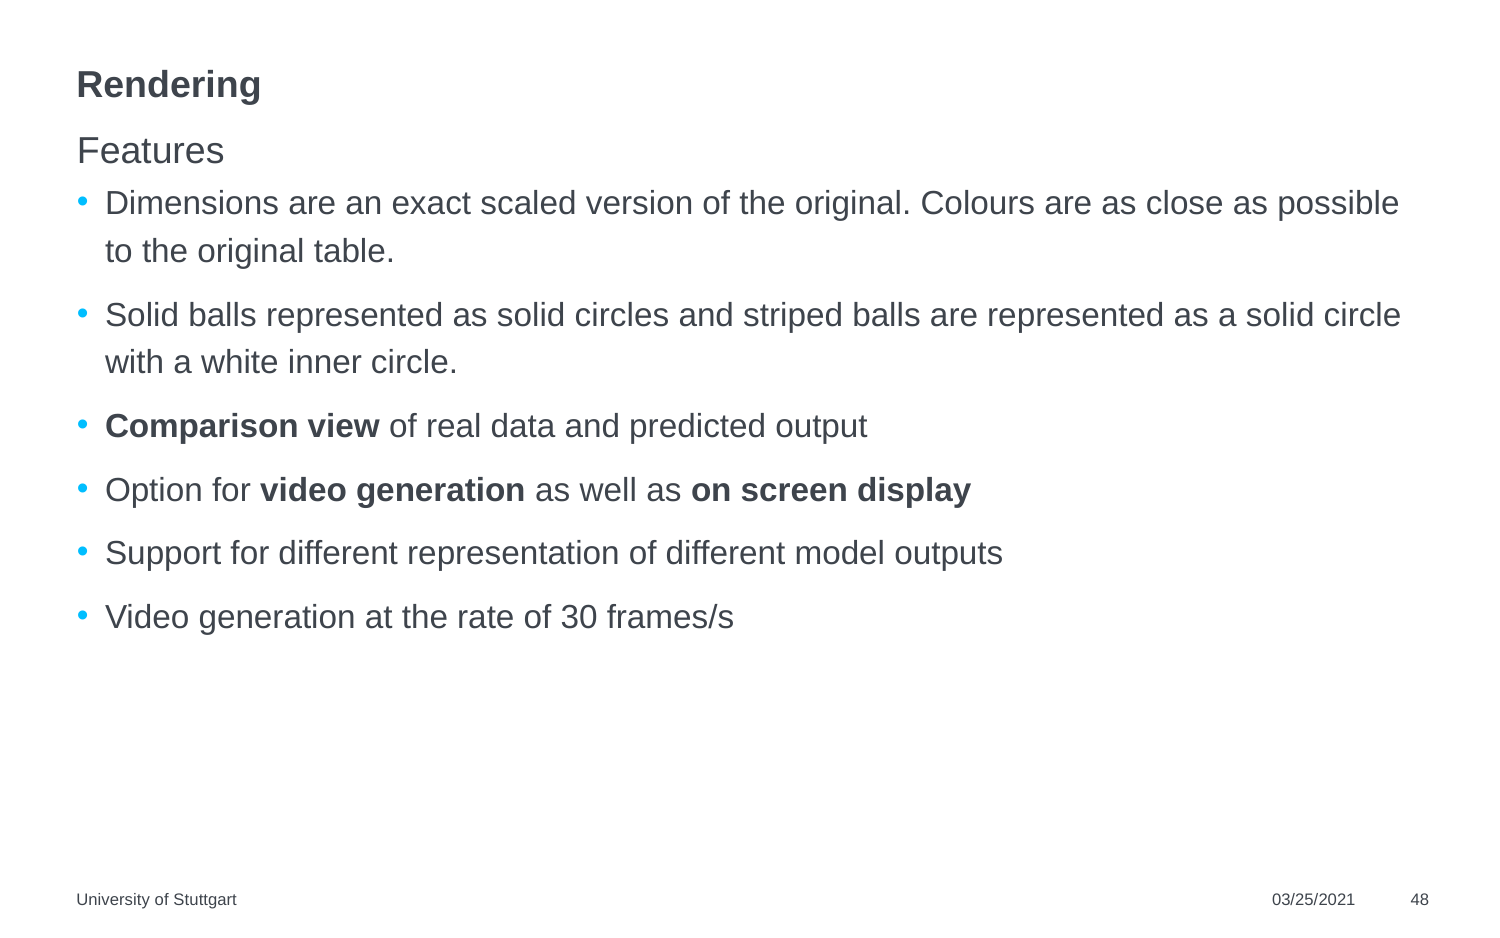

# Rendering
Features
Dimensions are an exact scaled version of the original. Colours are as close as possible to the original table.
Solid balls represented as solid circles and striped balls are represented as a solid circle with a white inner circle.
Comparison view of real data and predicted output
Option for video generation as well as on screen display
Support for different representation of different model outputs
Video generation at the rate of 30 frames/s

University of Stuttgart
03/25/2021
48